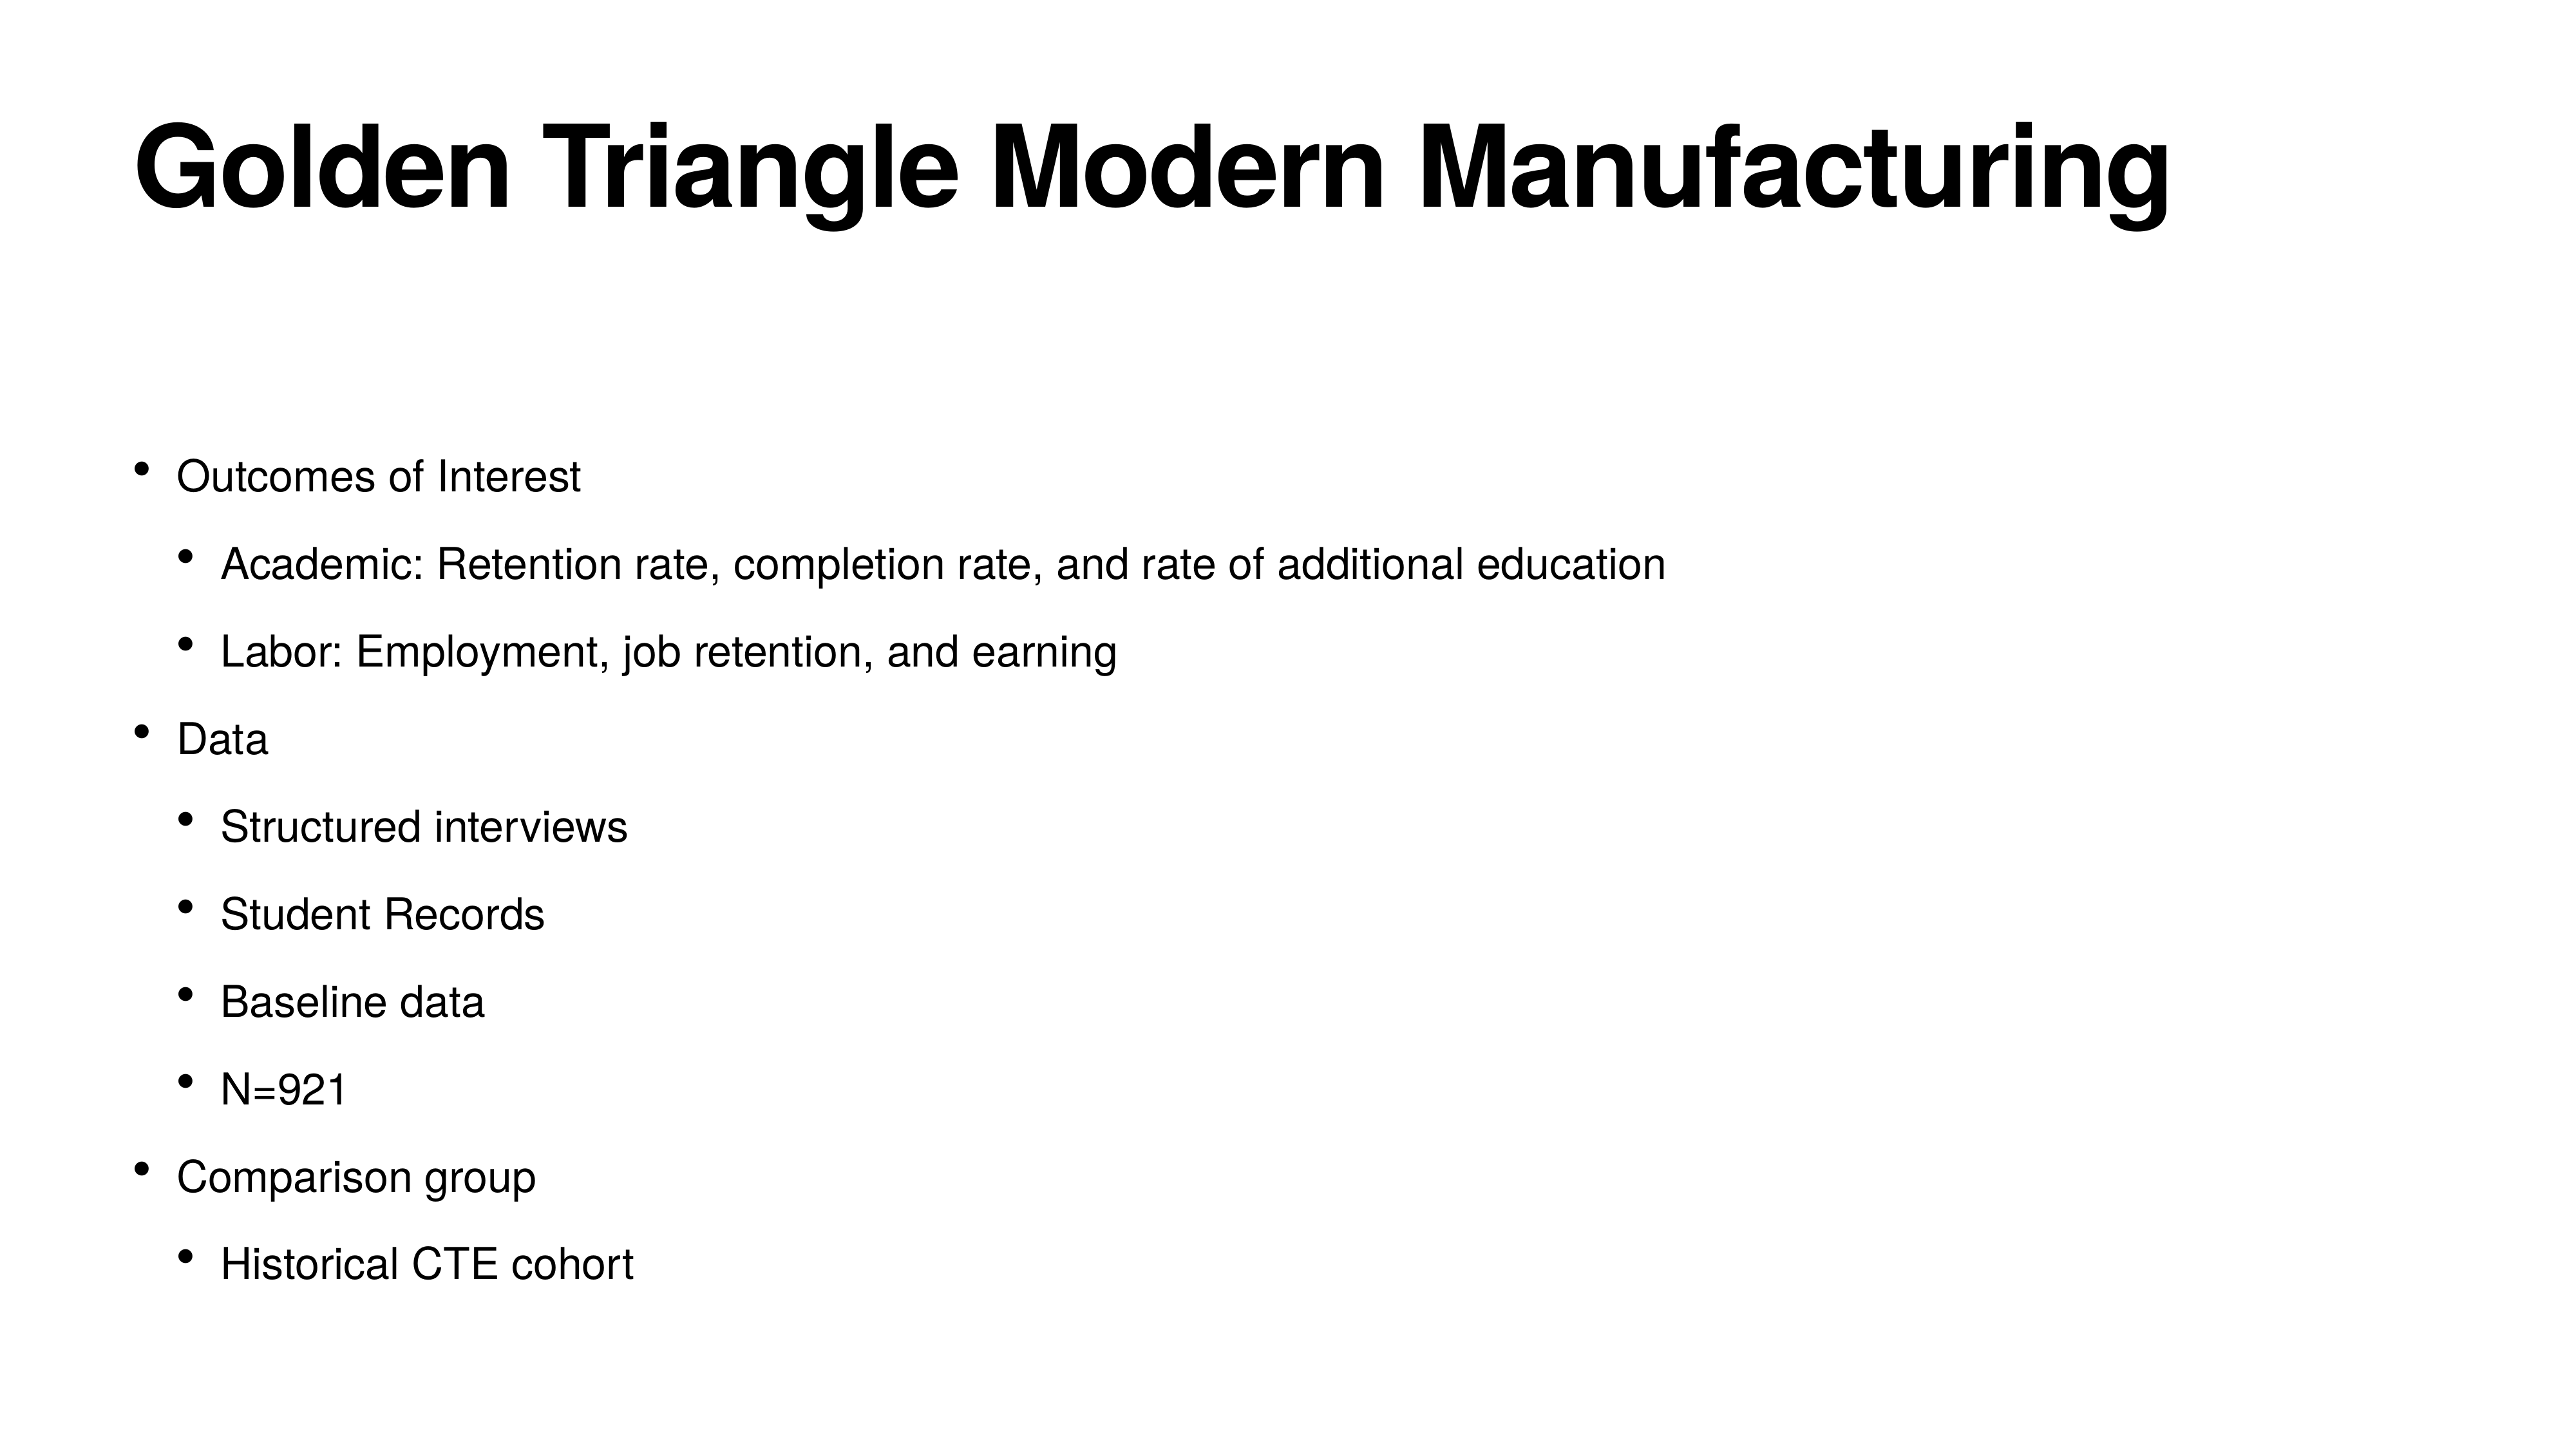

# Golden Triangle Modern Manufacturing
Outcomes of Interest
Academic: Retention rate, completion rate, and rate of additional education
Labor: Employment, job retention, and earning
Data
Structured interviews
Student Records
Baseline data
N=921
Comparison group
Historical CTE cohort